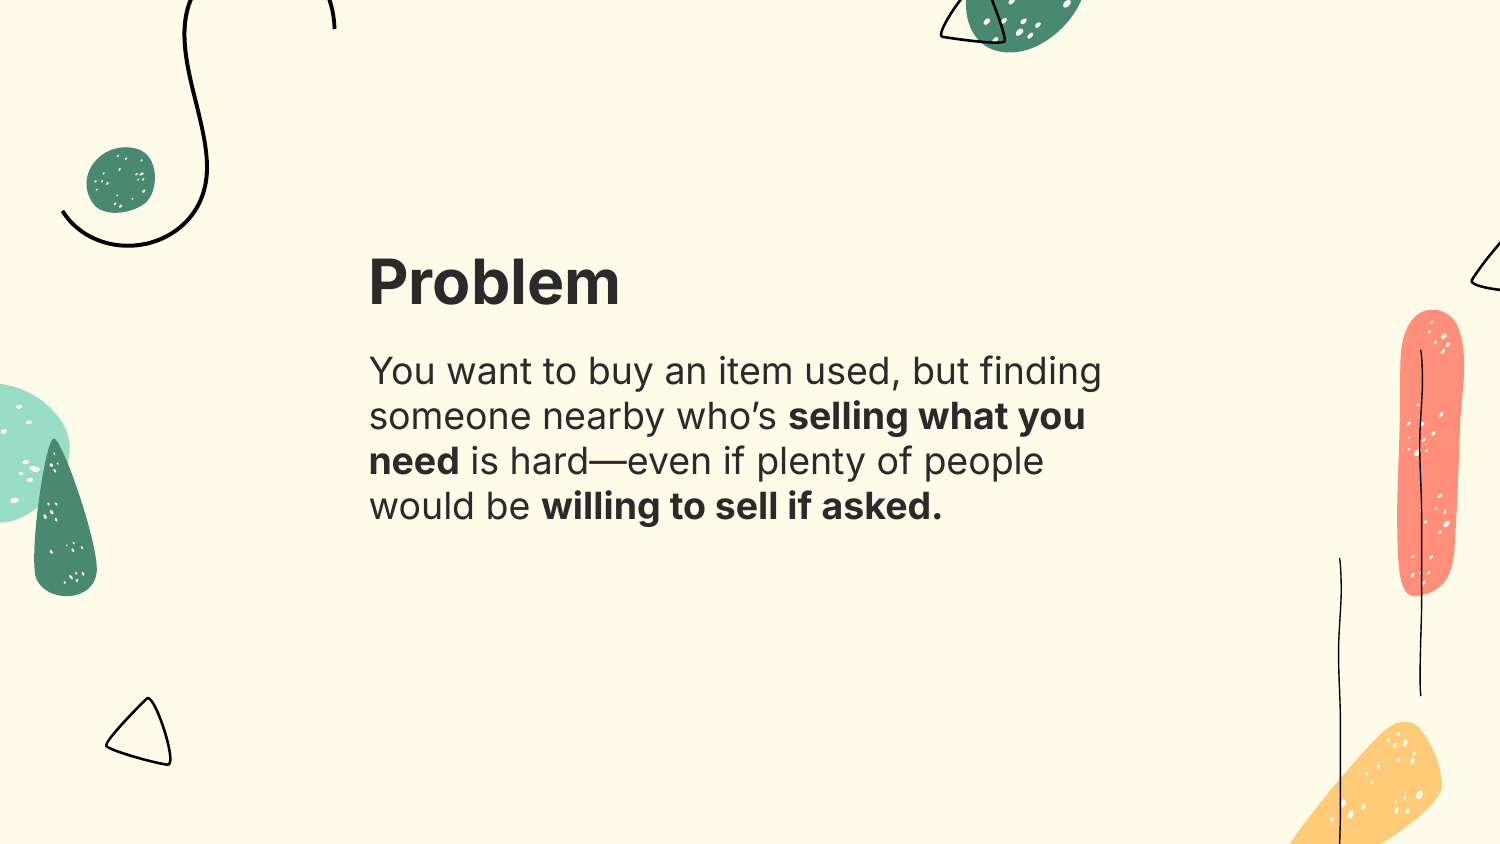

# Problem
You want to buy an item used, but finding someone nearby who’s selling what you need is hard—even if plenty of people would be willing to sell if asked.